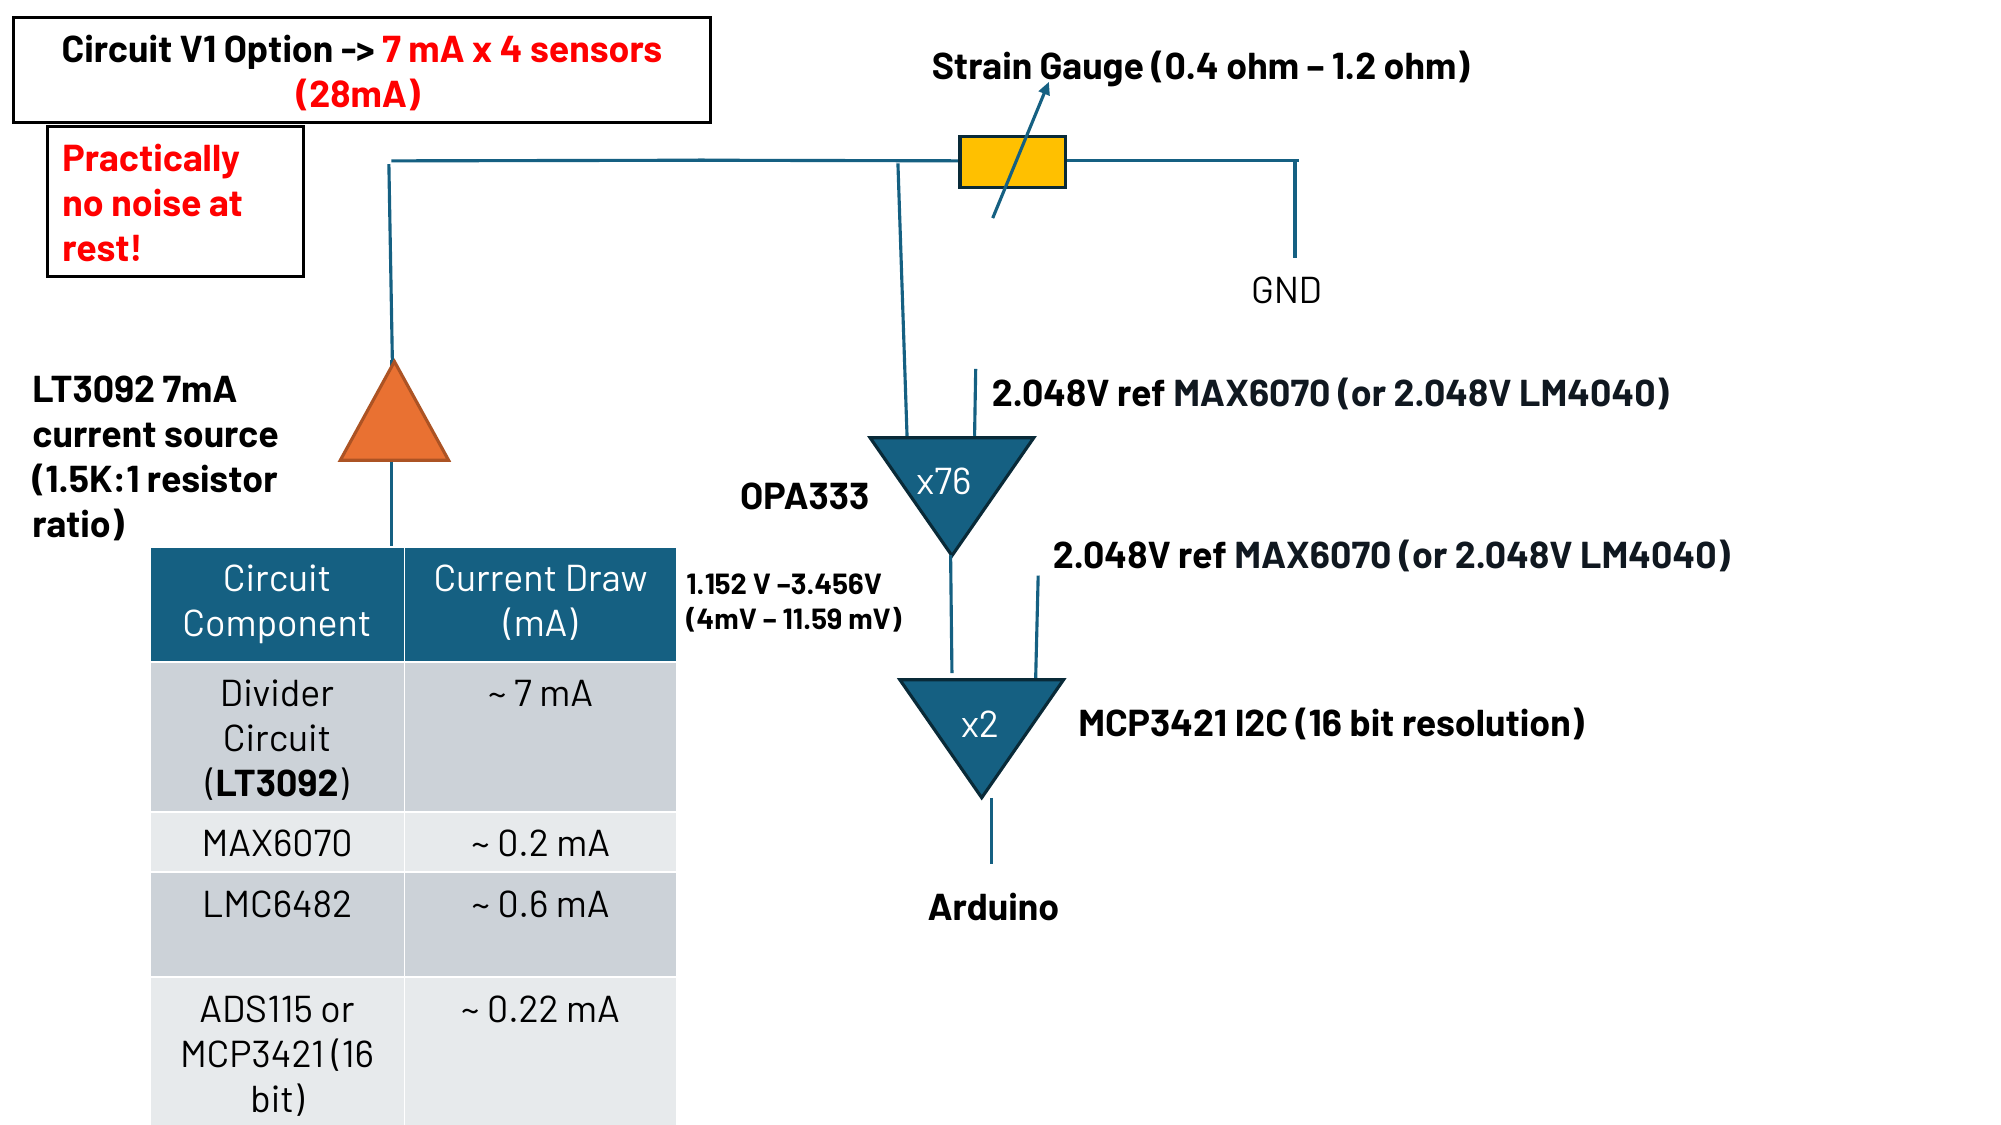

Circuit V1 Option -> 7 mA x 4 sensors (28mA)
Strain Gauge (0.4 ohm – 1.2 ohm)
Practically no noise at rest!

GND
LT3092 7mA current source
(1.5K:1 resistor ratio)

2.048V ref MAX6070 (or 2.048V LM4040)

 x76
OPA333

2.048V ref MAX6070 (or 2.048V LM4040)

| Circuit Component | Current Draw (mA) |
| --- | --- |
| Divider Circuit (LT3092) | ~ 7 mA |
| MAX6070 | ~ 0.2 mA |
| LMC6482 | ~ 0.6 mA |
| ADS115 or MCP3421 (16 bit) | ~ 0.22 mA |
| INA333 | ~0.05 mA |
1.152 V –3.456V
(4mV – 11.59 mV)
GND

MCP3421 I2C (16 bit resolution)
 x2
x50
Arduino